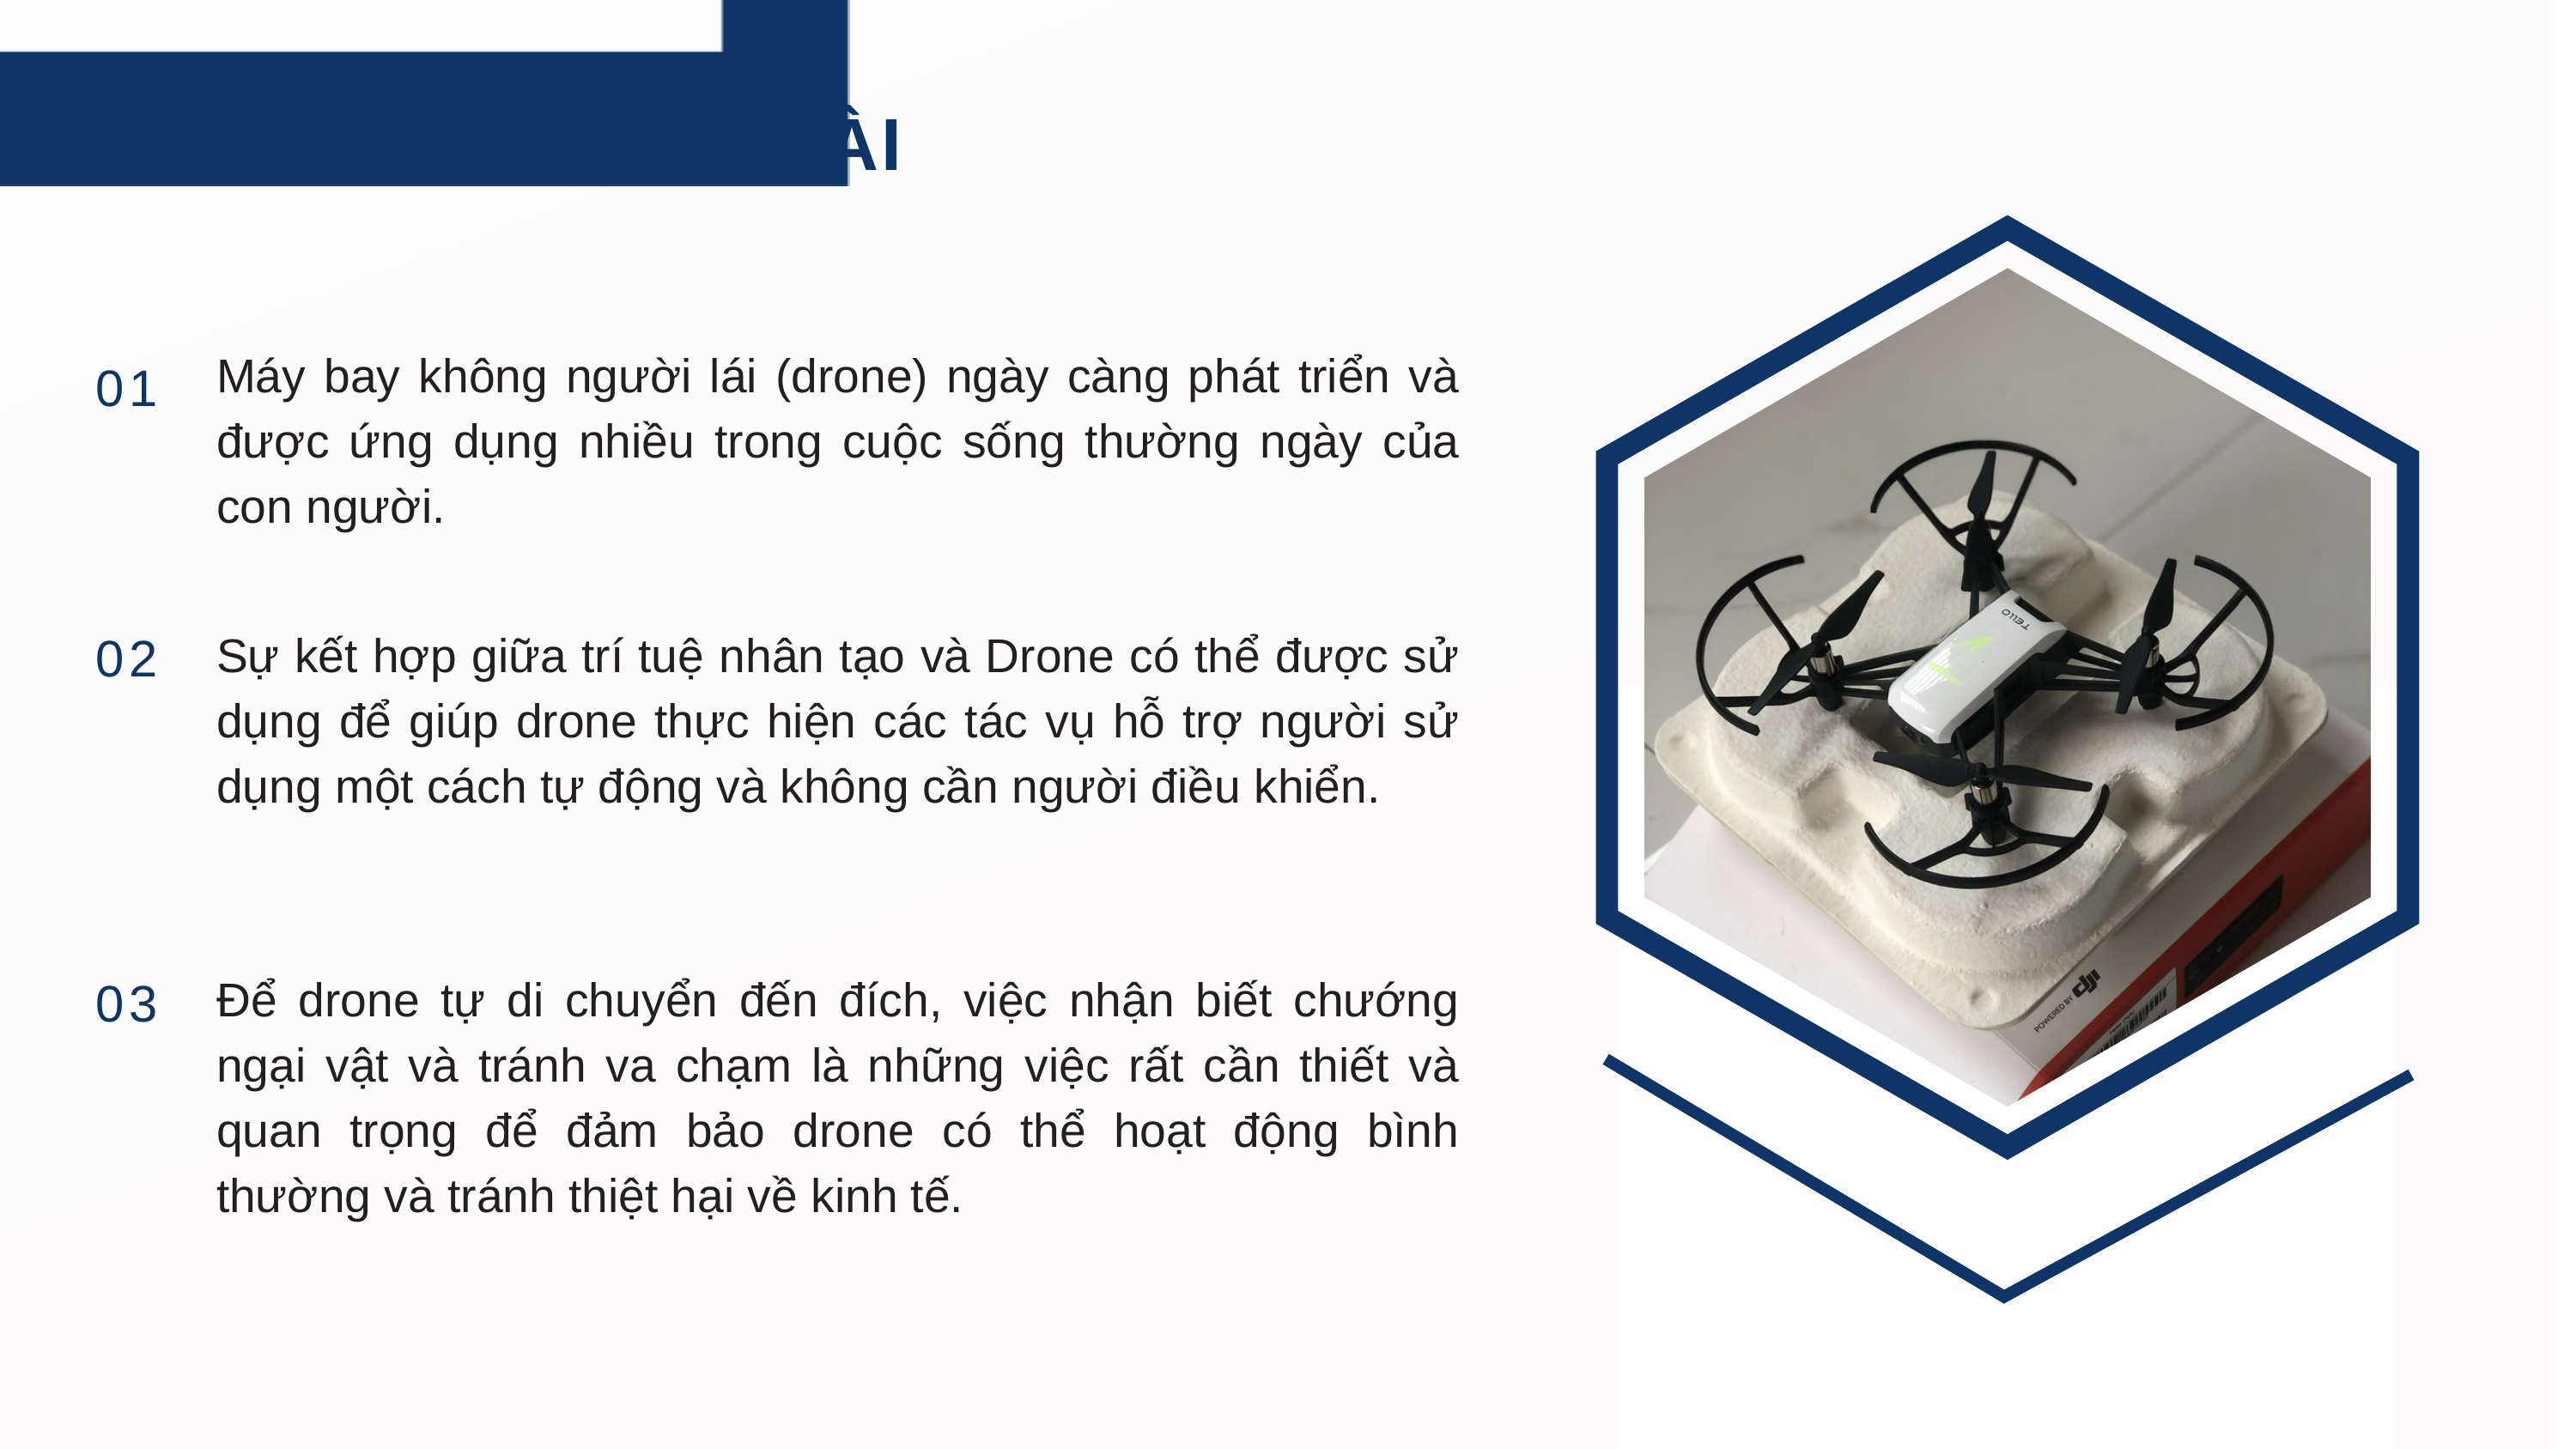

I. LÍ DO CHỌN ĐỀ TÀI

Máy bay không người lái (drone) ngày càng phát triển và được ứng dụng nhiều trong cuộc sống thường ngày của con người.
01
02
Sự kết hợp giữa trí tuệ nhân tạo và Drone có thể được sử dụng để giúp drone thực hiện các tác vụ hỗ trợ người sử dụng một cách tự động và không cần người điều khiển.

03
Để drone tự di chuyển đến đích, việc nhận biết chướng ngại vật và tránh va chạm là những việc rất cần thiết và quan trọng để đảm bảo drone có thể hoạt động bình thường và tránh thiệt hại về kinh tế.